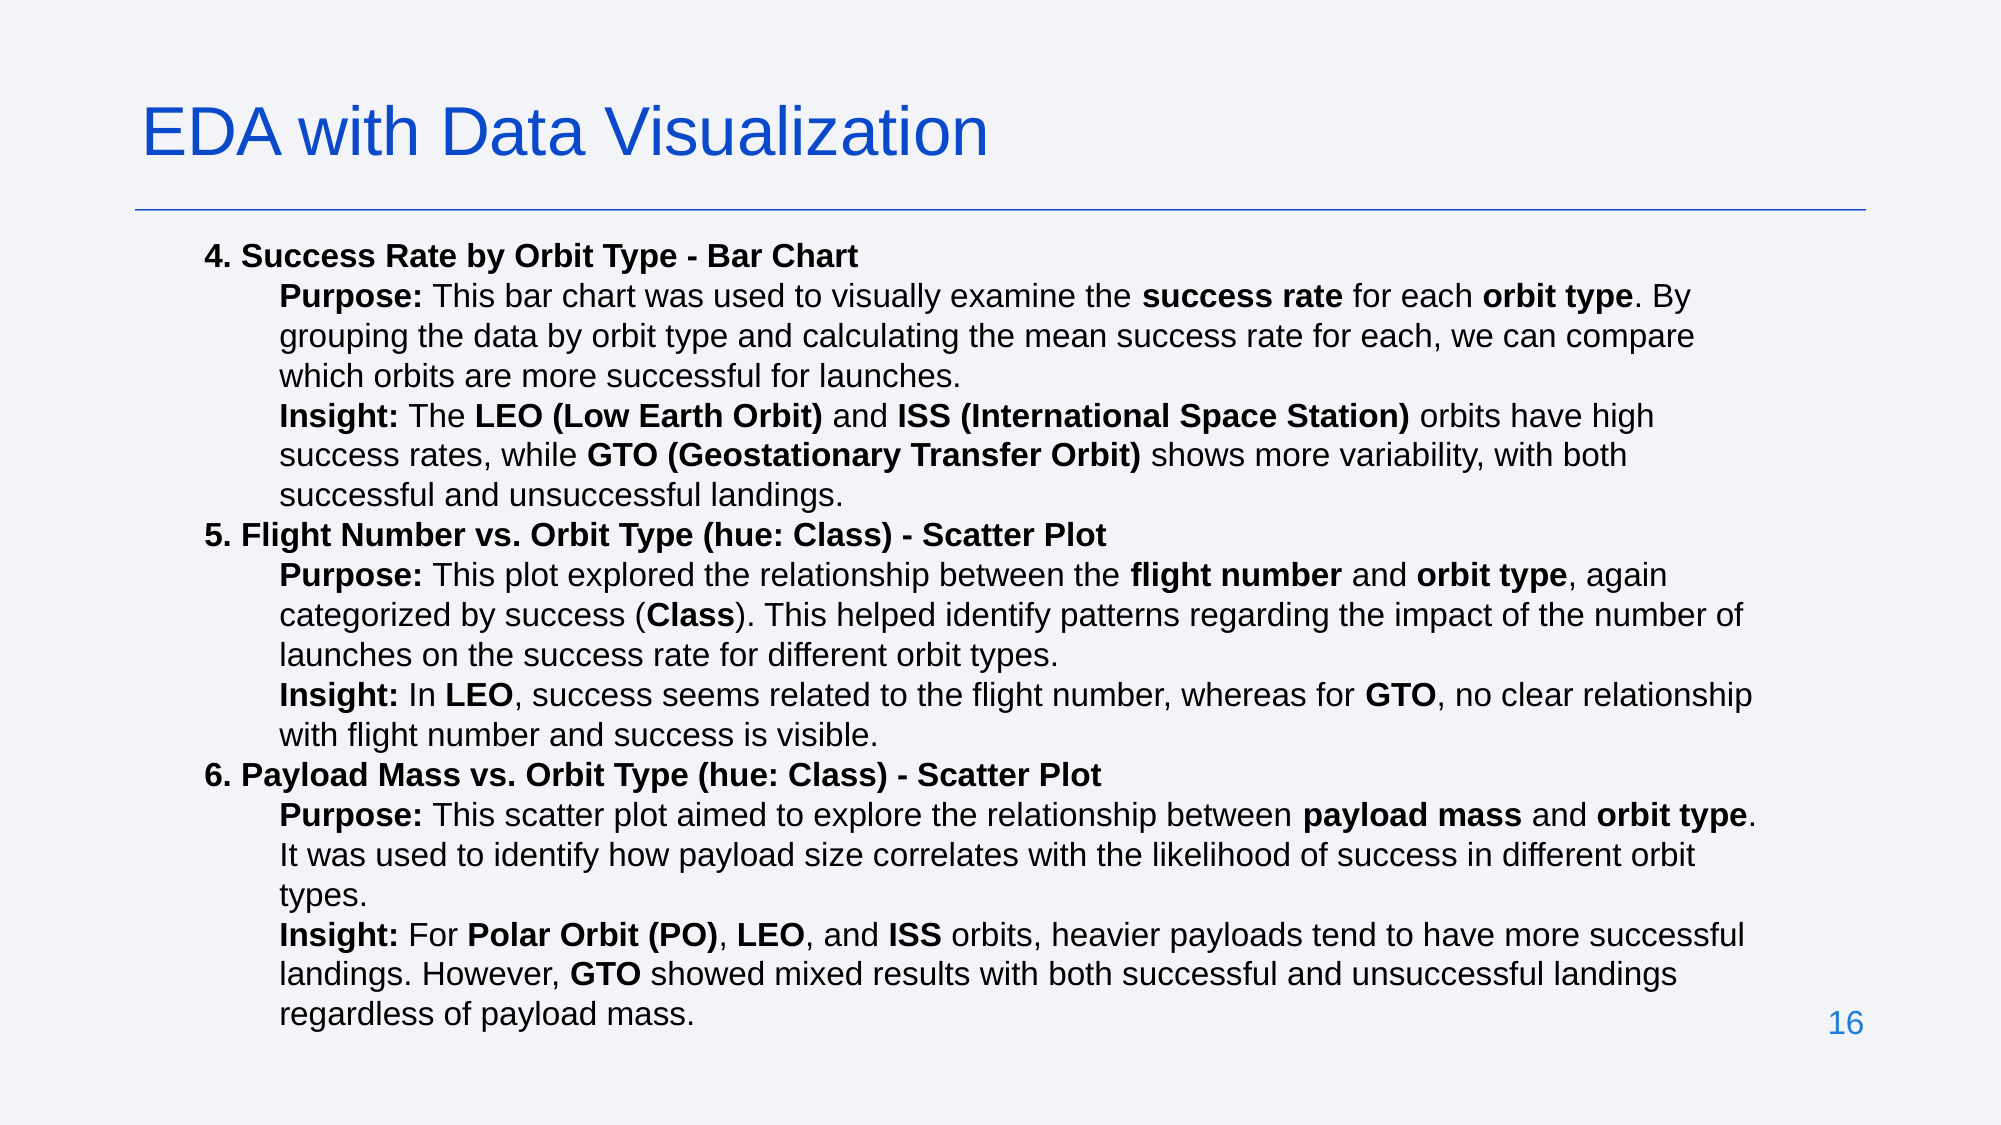

EDA with Data Visualization
4. Success Rate by Orbit Type - Bar Chart
Purpose: This bar chart was used to visually examine the success rate for each orbit type. By grouping the data by orbit type and calculating the mean success rate for each, we can compare which orbits are more successful for launches.
Insight: The LEO (Low Earth Orbit) and ISS (International Space Station) orbits have high success rates, while GTO (Geostationary Transfer Orbit) shows more variability, with both successful and unsuccessful landings.
5. Flight Number vs. Orbit Type (hue: Class) - Scatter Plot
Purpose: This plot explored the relationship between the flight number and orbit type, again categorized by success (Class). This helped identify patterns regarding the impact of the number of launches on the success rate for different orbit types.
Insight: In LEO, success seems related to the flight number, whereas for GTO, no clear relationship with flight number and success is visible.
6. Payload Mass vs. Orbit Type (hue: Class) - Scatter Plot
Purpose: This scatter plot aimed to explore the relationship between payload mass and orbit type. It was used to identify how payload size correlates with the likelihood of success in different orbit types.
Insight: For Polar Orbit (PO), LEO, and ISS orbits, heavier payloads tend to have more successful landings. However, GTO showed mixed results with both successful and unsuccessful landings regardless of payload mass.
16